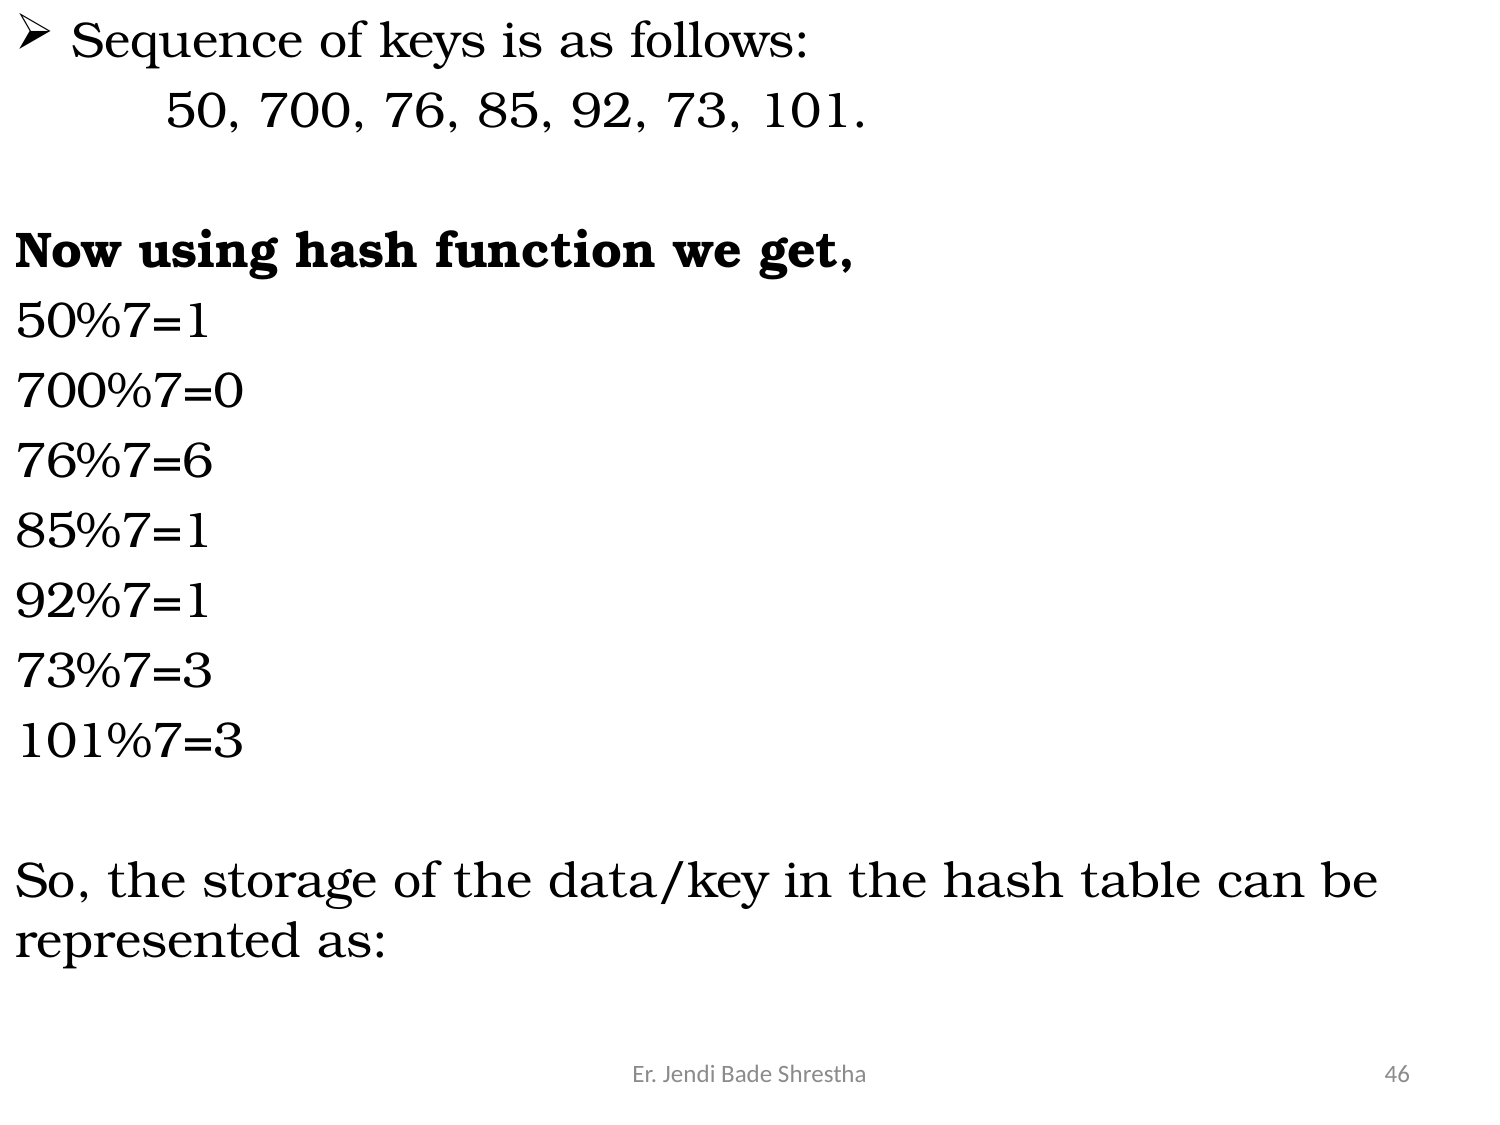

Sequence of keys is as follows:
	50, 700, 76, 85, 92, 73, 101.

Now using hash function we get,
50%7=1
700%7=0
76%7=6
85%7=1
92%7=1
73%7=3
101%7=3

So, the storage of the data/key in the hash table can be represented as:

Er. Jendi Bade Shrestha
46